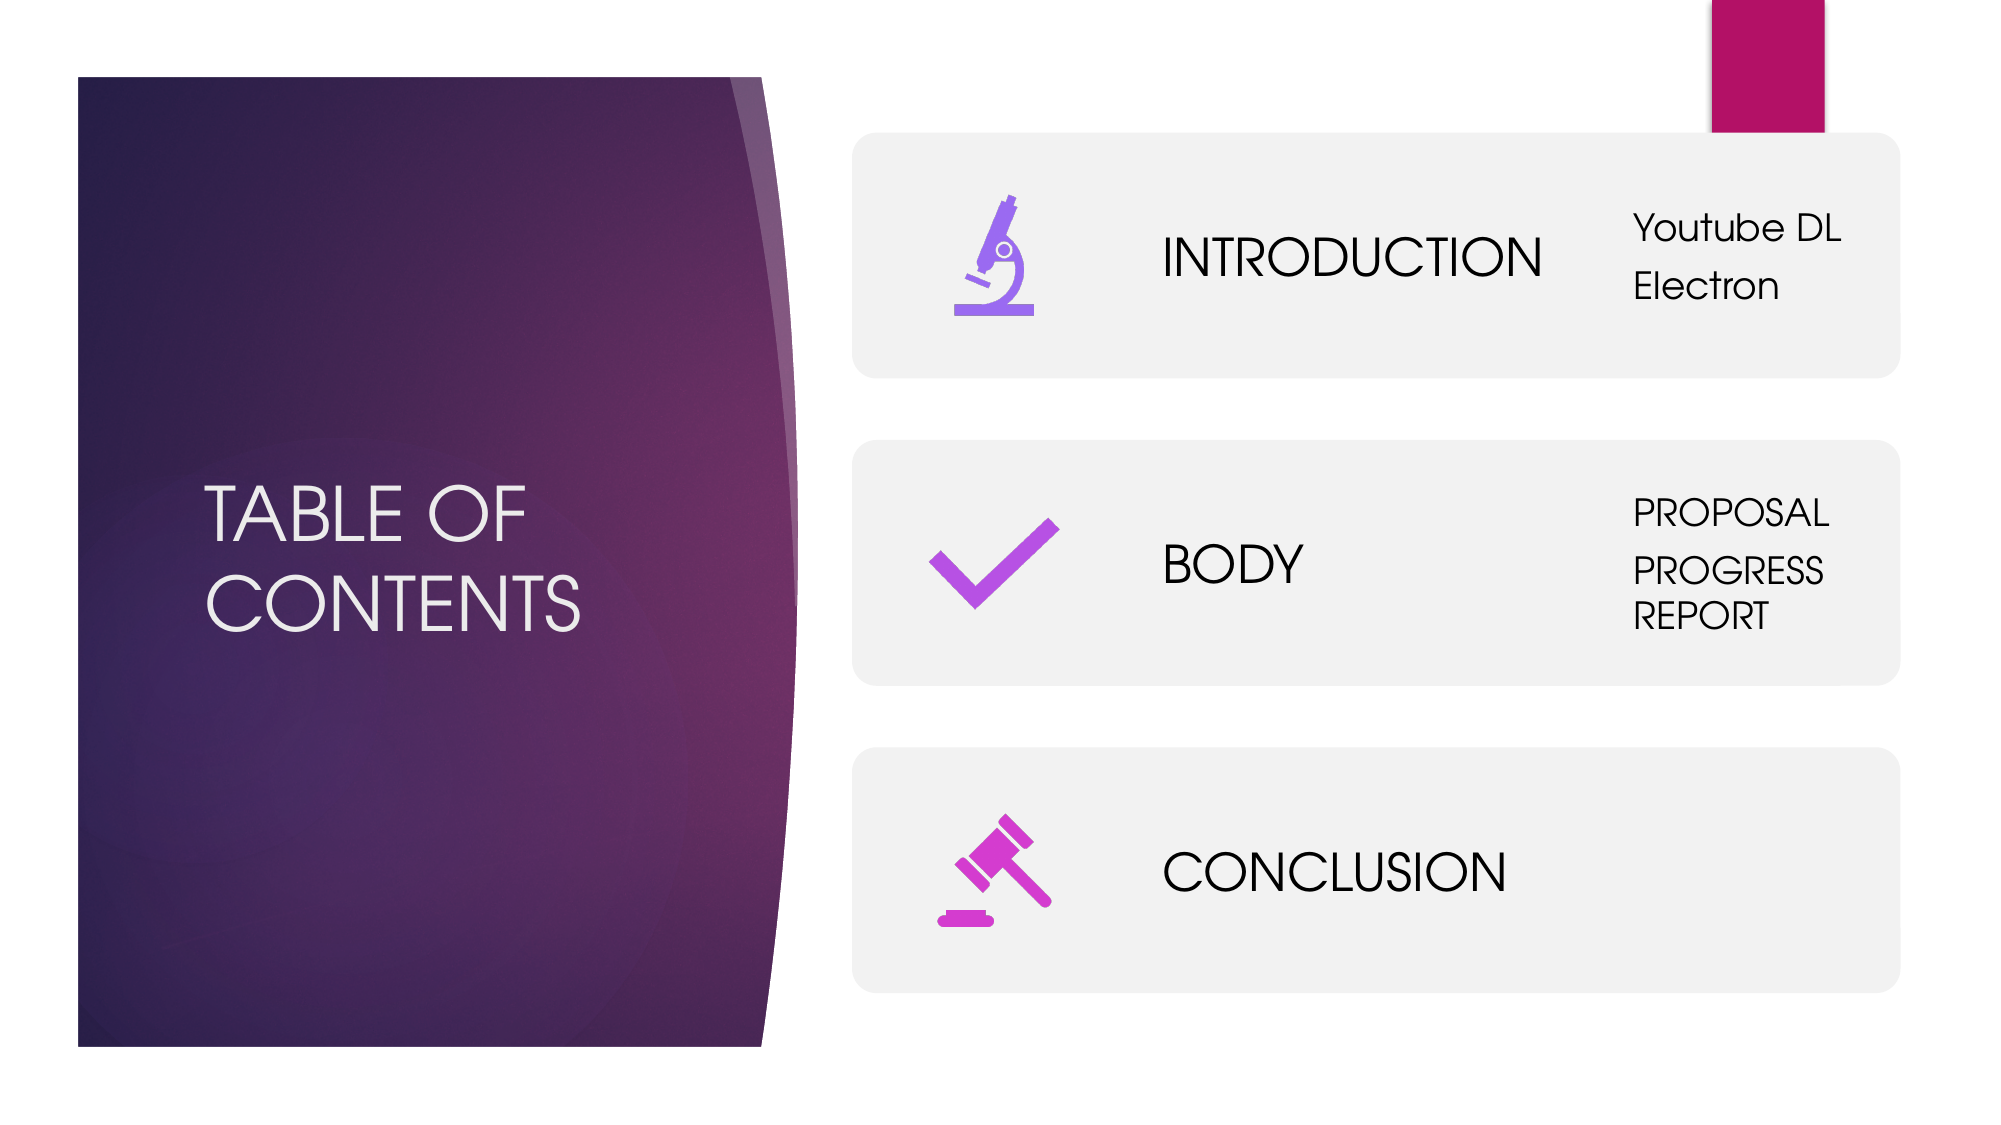

INTRODUCTION
Youtube DL
Electron
BODY
PROPOSAL
PROGRESS REPORT
CONCLUSION
# TABLE OF CONTENTS